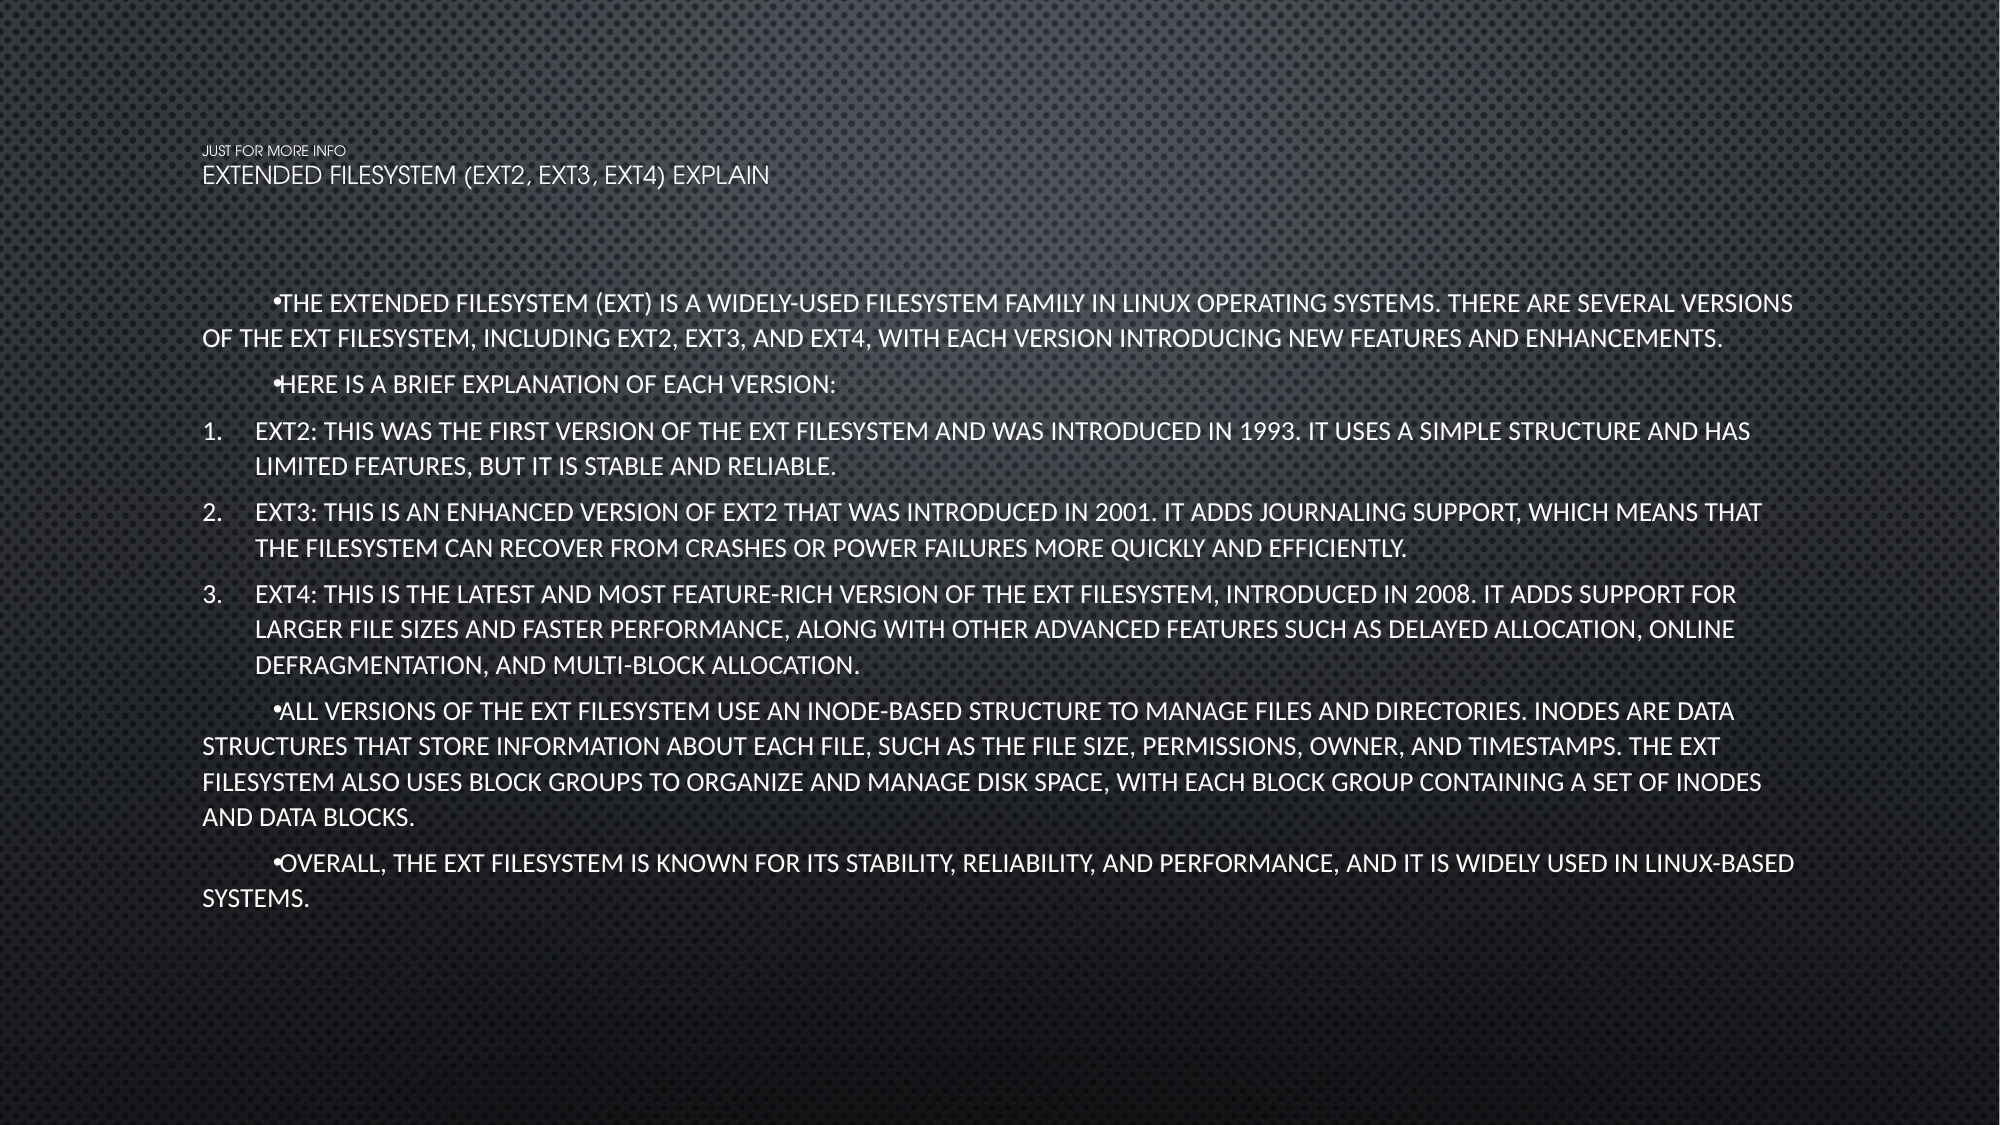

# JUST FOR MORE INFO Extended Filesystem (ext2, ext3, ext4) explain
The Extended Filesystem (ext) is a widely-used filesystem family in Linux operating systems. There are several versions of the ext filesystem, including ext2, ext3, and ext4, with each version introducing new features and enhancements.
Here is a brief explanation of each version:
ext2: This was the first version of the ext filesystem and was introduced in 1993. It uses a simple structure and has limited features, but it is stable and reliable.
ext3: This is an enhanced version of ext2 that was introduced in 2001. It adds journaling support, which means that the filesystem can recover from crashes or power failures more quickly and efficiently.
ext4: This is the latest and most feature-rich version of the ext filesystem, introduced in 2008. It adds support for larger file sizes and faster performance, along with other advanced features such as delayed allocation, online defragmentation, and multi-block allocation.
All versions of the ext filesystem use an inode-based structure to manage files and directories. Inodes are data structures that store information about each file, such as the file size, permissions, owner, and timestamps. The ext filesystem also uses block groups to organize and manage disk space, with each block group containing a set of inodes and data blocks.
Overall, the ext filesystem is known for its stability, reliability, and performance, and it is widely used in Linux-based systems.